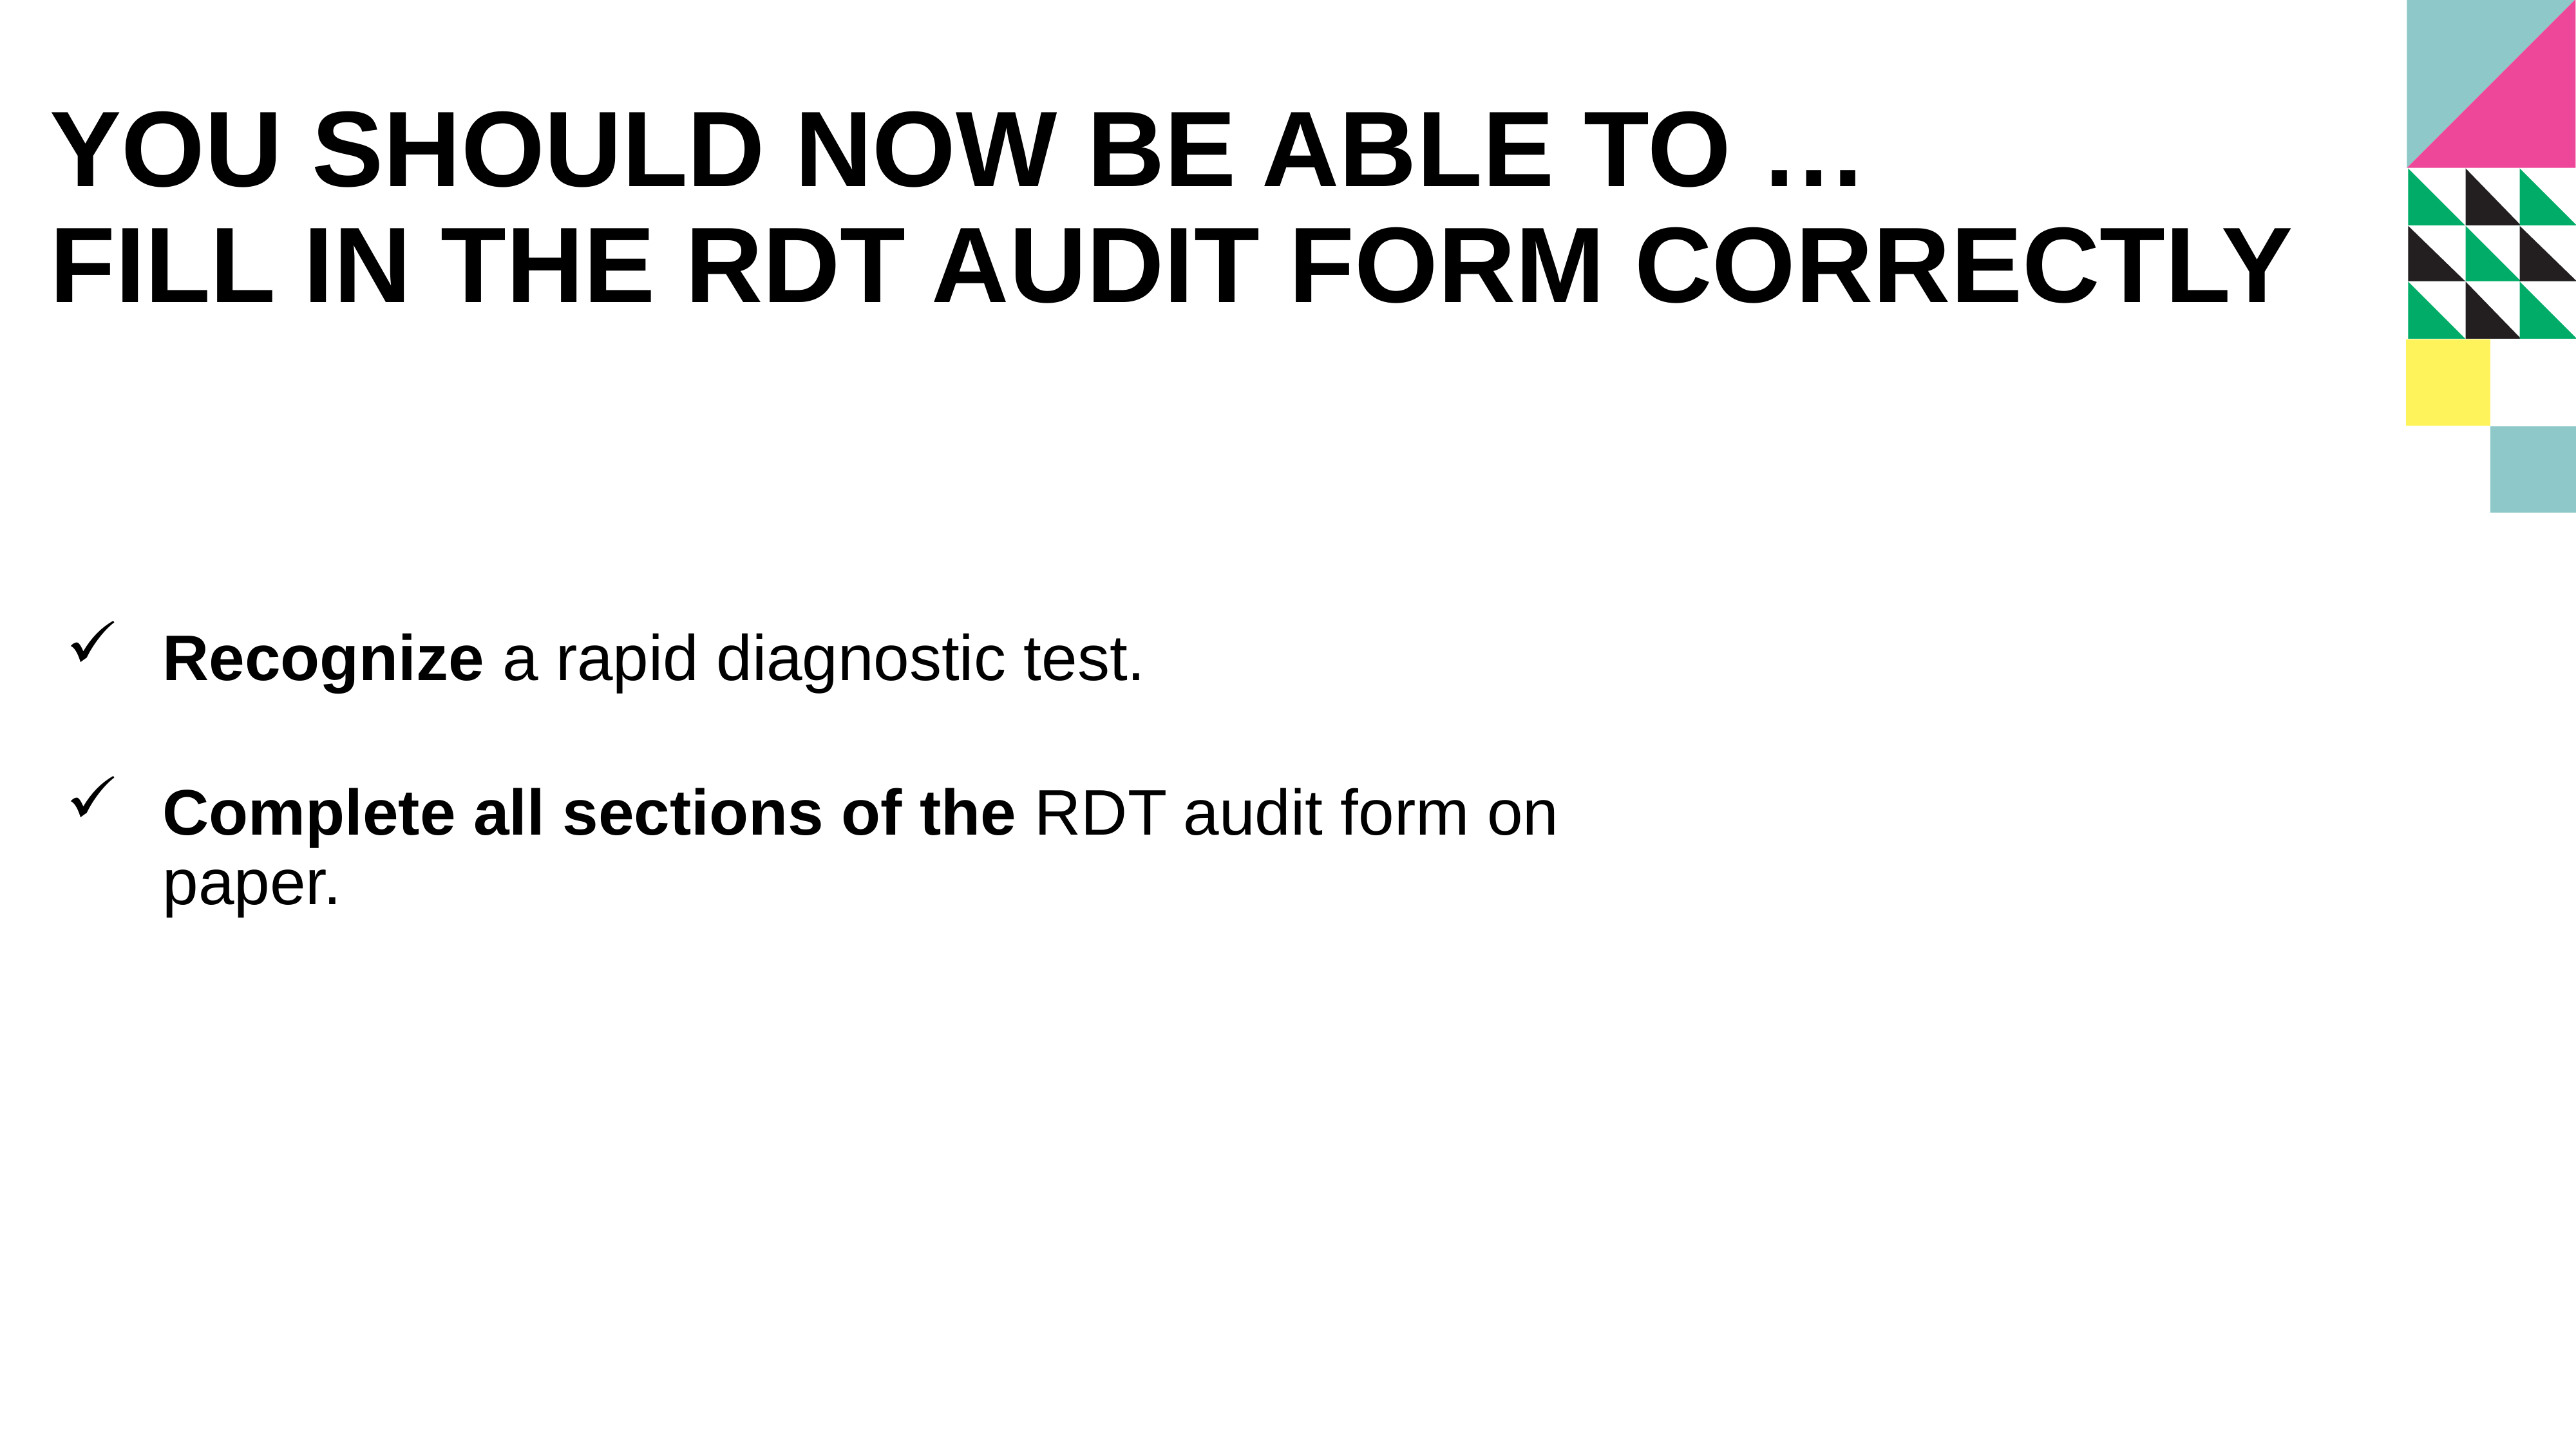

# You should now be able to … fill in the RDT audit form correctly
Recognize a rapid diagnostic test.

Complete all sections of the RDT audit form on paper.